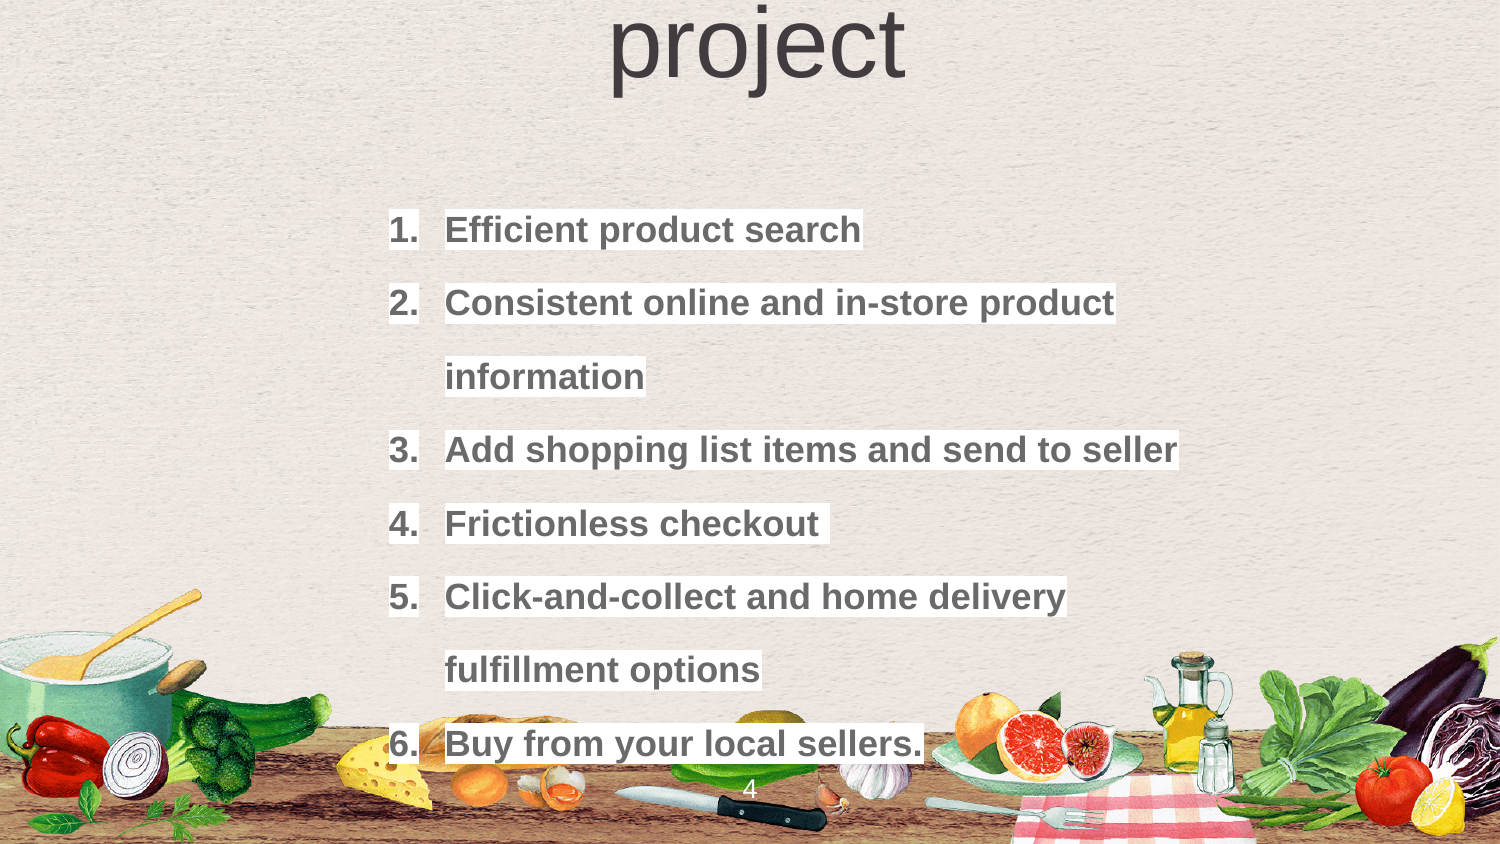

Features of project
Efficient product search
Consistent online and in-store product information
Add shopping list items and send to seller
Frictionless checkout
Click-and-collect and home delivery fulfillment options
Buy from your local sellers.

4